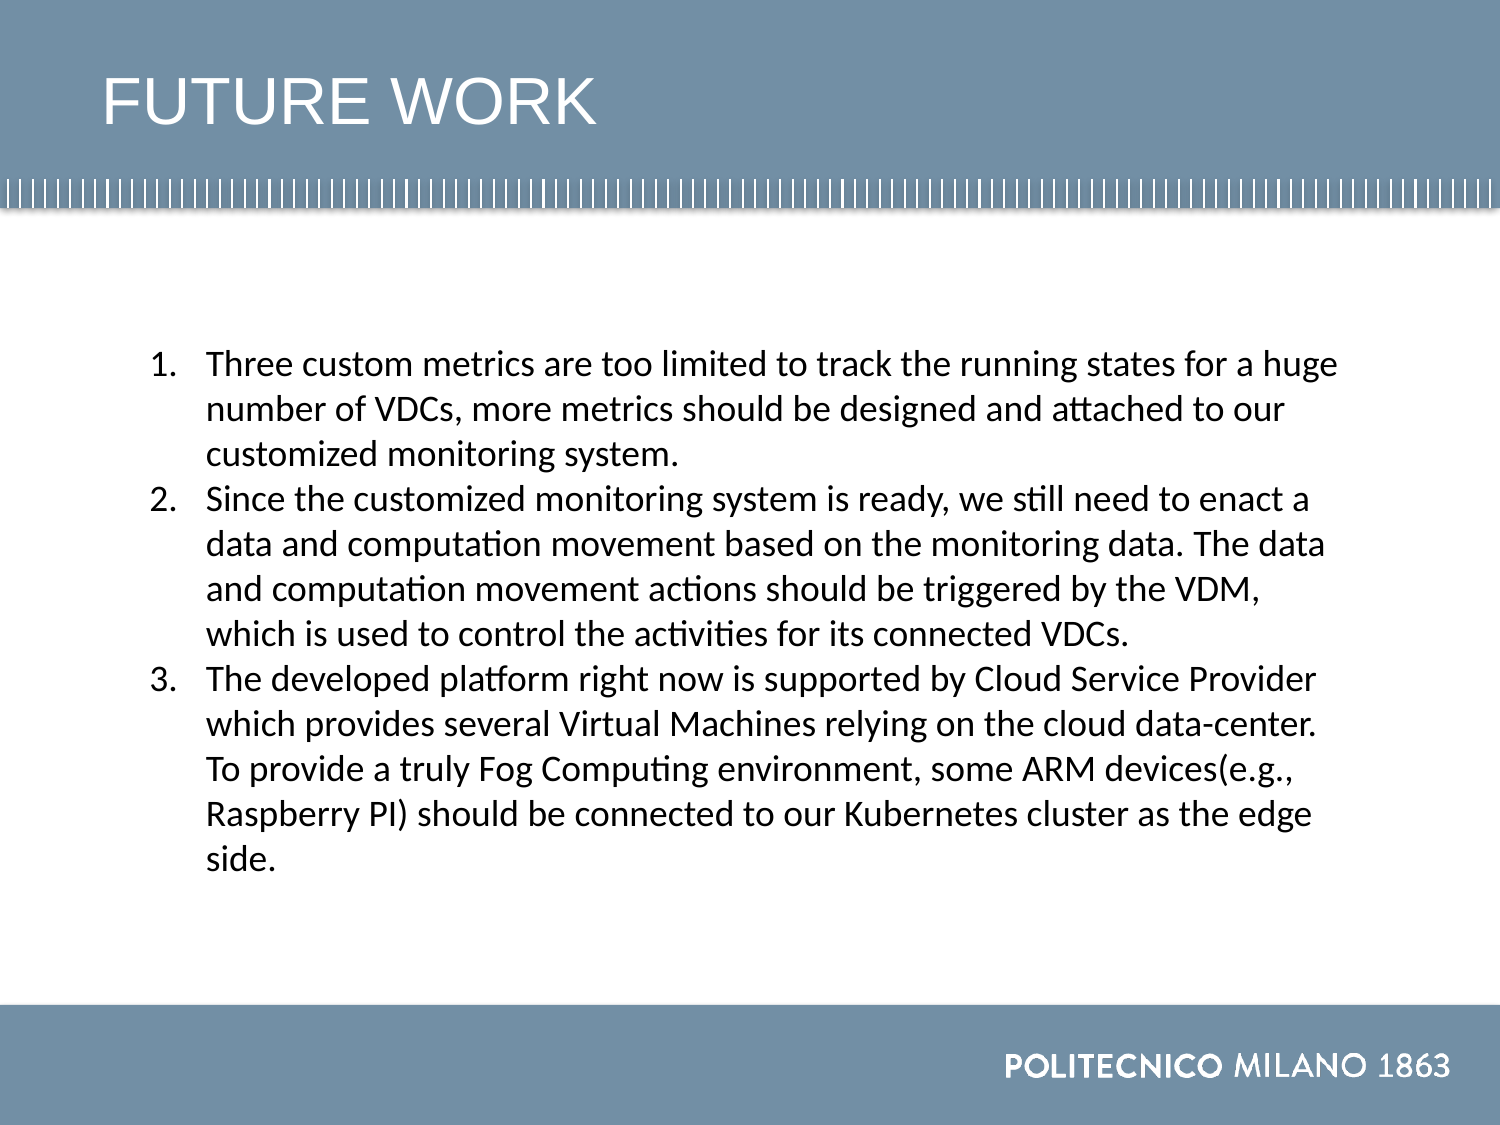

FUTURE WORK
Three custom metrics are too limited to track the running states for a huge number of VDCs, more metrics should be designed and attached to our customized monitoring system.
Since the customized monitoring system is ready, we still need to enact a data and computation movement based on the monitoring data. The data and computation movement actions should be triggered by the VDM, which is used to control the activities for its connected VDCs.
The developed platform right now is supported by Cloud Service Provider which provides several Virtual Machines relying on the cloud data-center. To provide a truly Fog Computing environment, some ARM devices(e.g., Raspberry PI) should be connected to our Kubernetes cluster as the edge side.